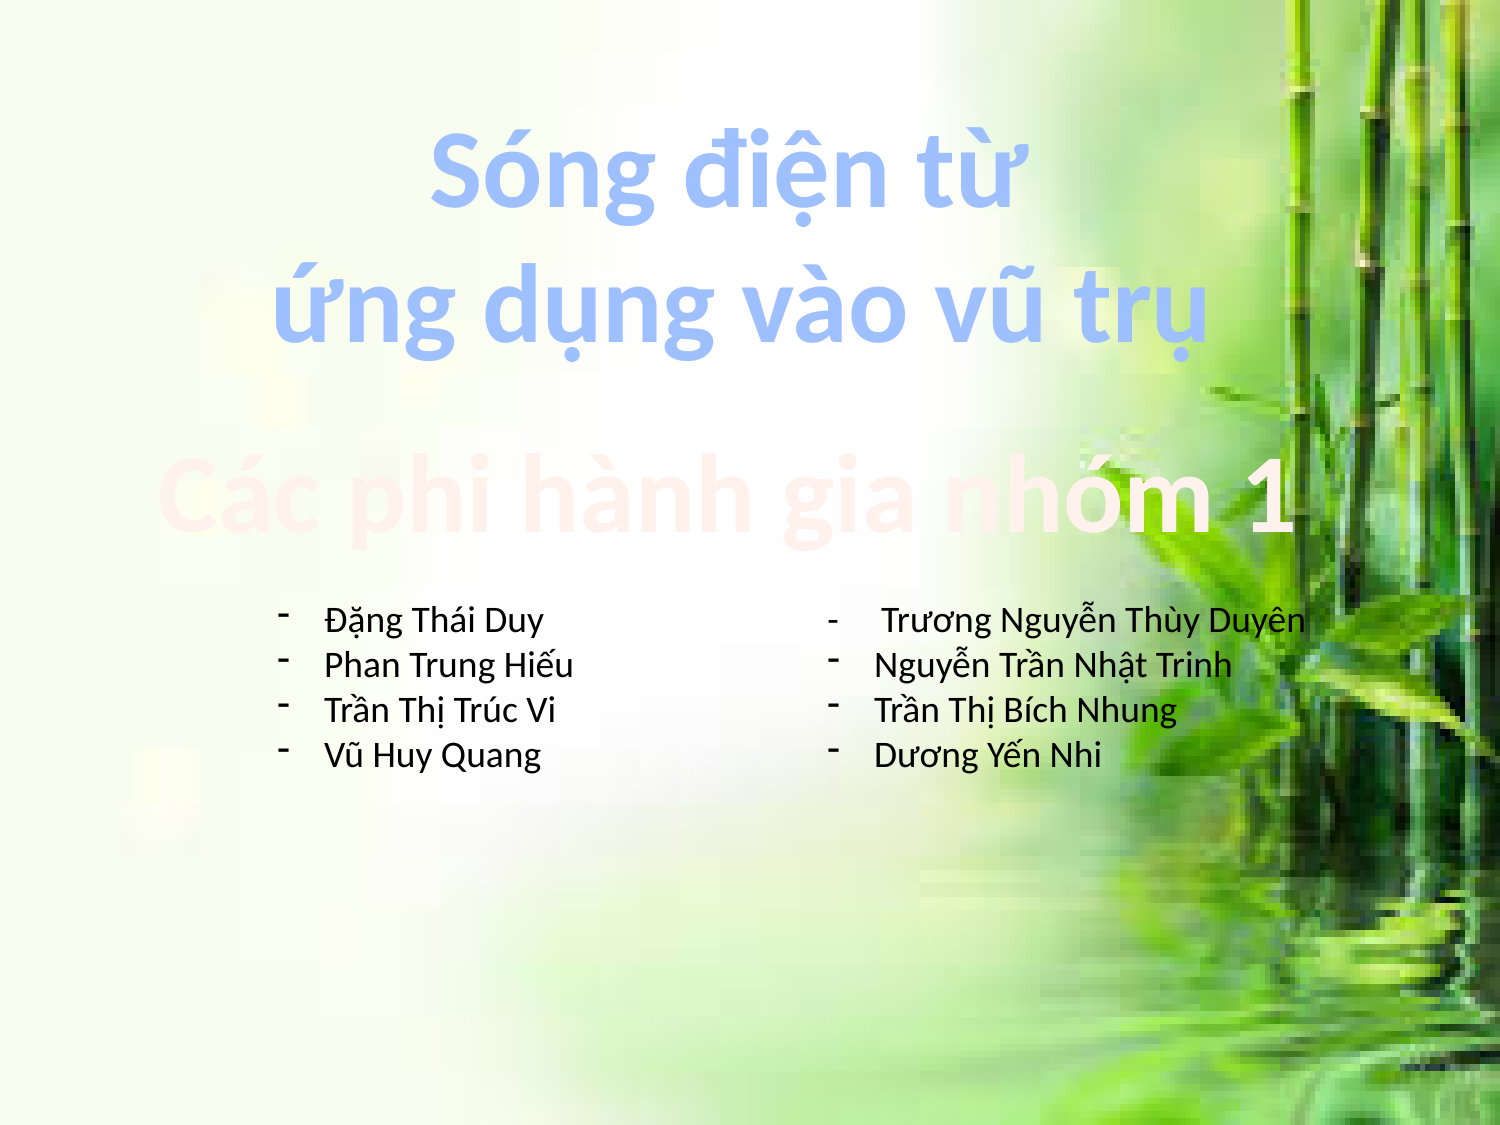

Sóng điện từ
ứng dụng vào vũ trụ
Các phi hành gia nhóm 1
Đặng Thái Duy
Phan Trung Hiếu
Trần Thị Trúc Vi
Vũ Huy Quang

-     Trương Nguyễn Thùy Duyên
Nguyễn Trần Nhật Trinh
Trần Thị Bích Nhung
Dương Yến Nhi